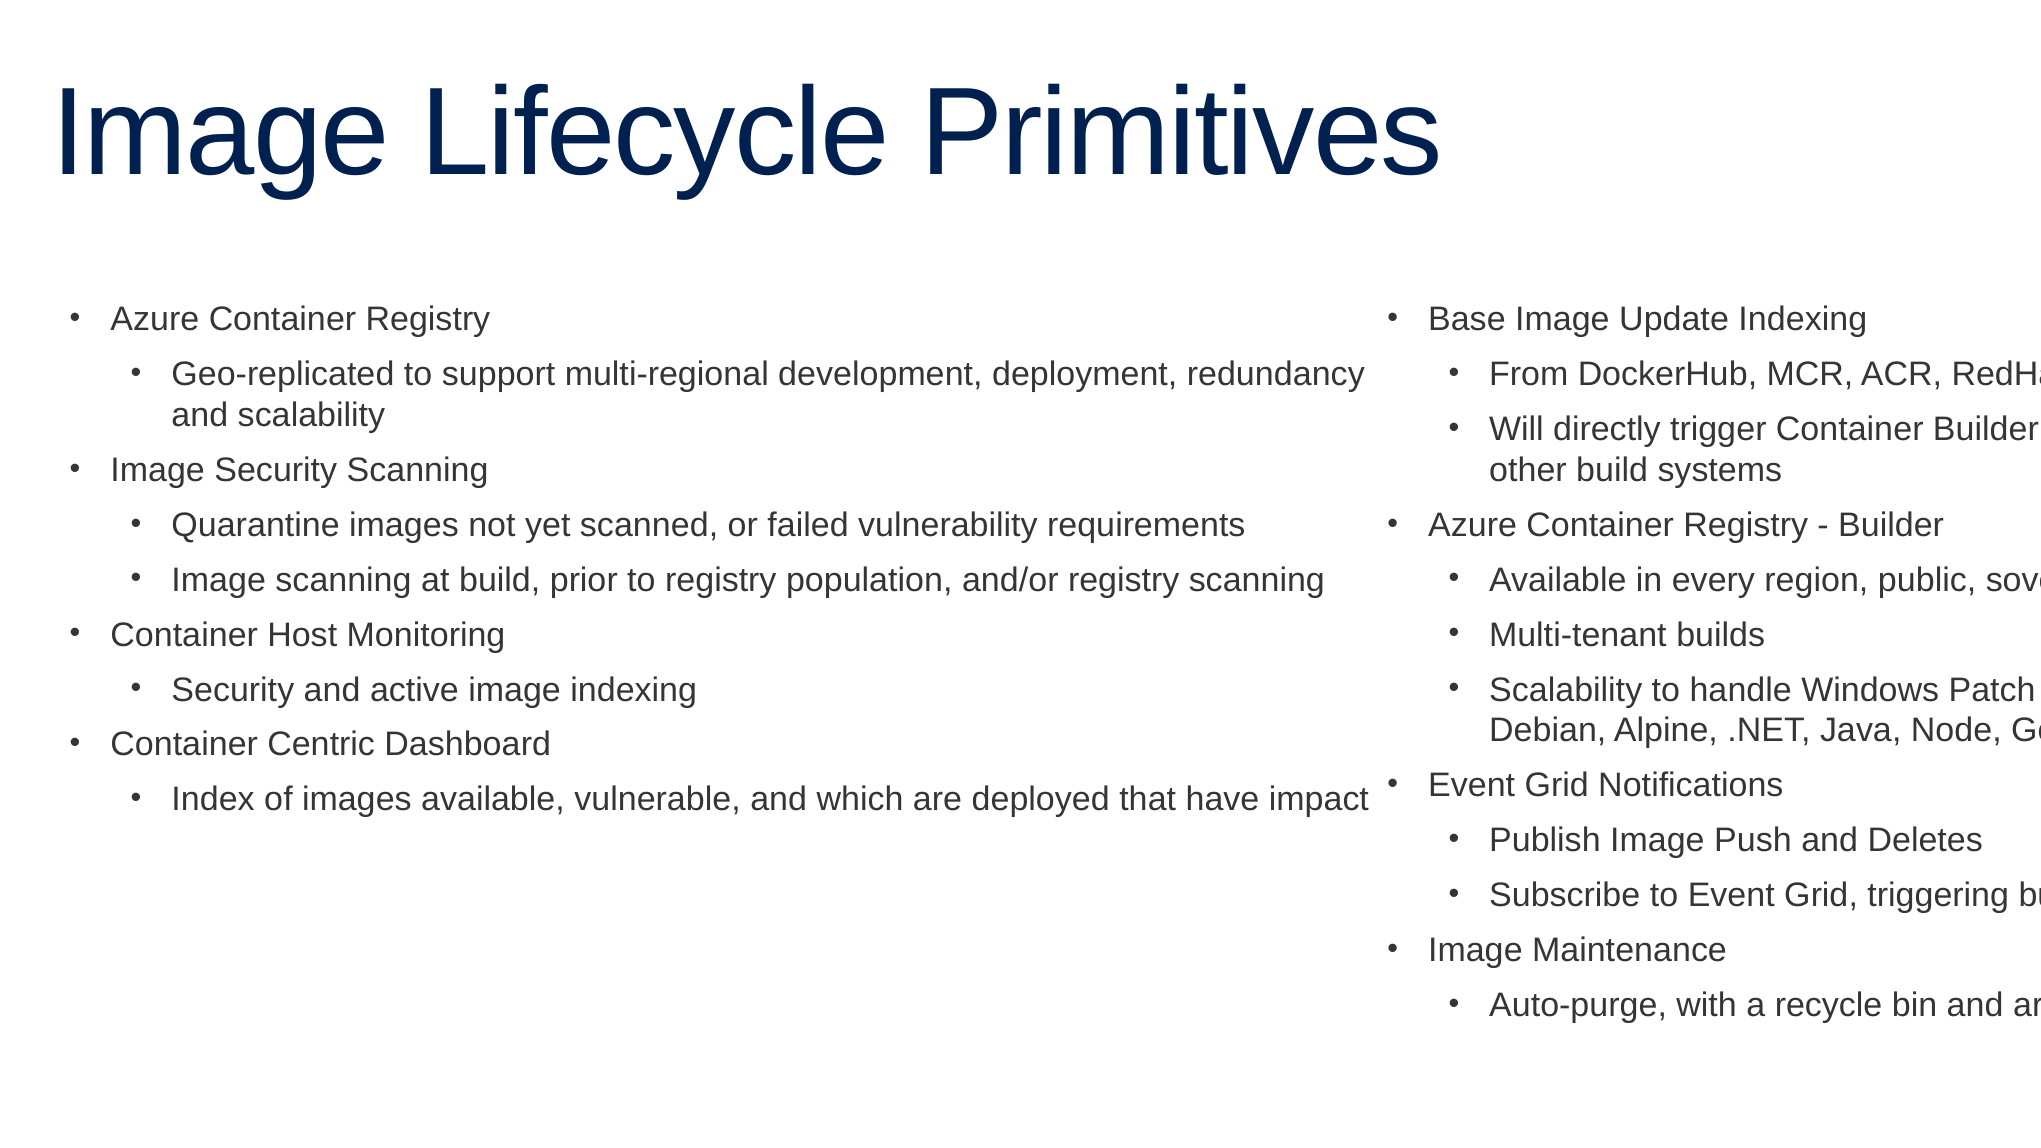

# Image Lifecycle Primitives
Azure Container Registry
Geo-replicated to support multi-regional development, deployment, redundancy and scalability
Image Security Scanning
Quarantine images not yet scanned, or failed vulnerability requirements
Image scanning at build, prior to registry population, and/or registry scanning
Container Host Monitoring
Security and active image indexing
Container Centric Dashboard
Index of images available, vulnerable, and which are deployed that have impact
Base Image Update Indexing
From DockerHub, MCR, ACR, RedHat, SUSE
Will directly trigger Container Builder and/or surfaced through Event Grid 1* for other build systems
Azure Container Registry - Builder
Available in every region, public, sovereign and azure stack
Multi-tenant builds
Scalability to handle Windows Patch Tuesday, or any other update (Ubuntu, Debian, Alpine, .NET, Java, Node, Go, …)
Event Grid Notifications
Publish Image Push and Deletes
Subscribe to Event Grid, triggering builds
Image Maintenance
Auto-purge, with a recycle bin and archive policies